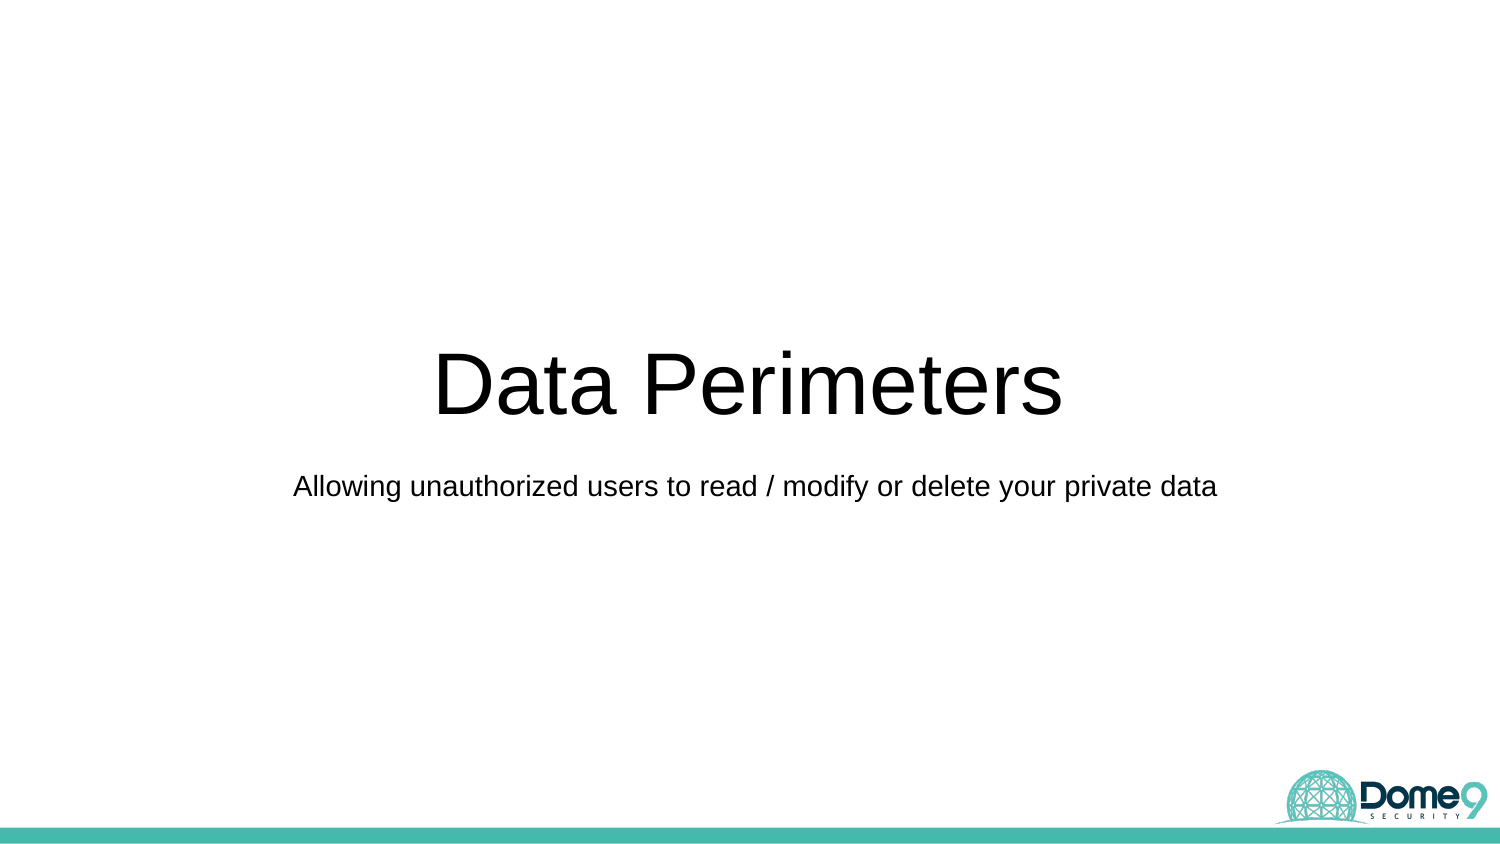

# Data Perimeters
Allowing unauthorized users to read / modify or delete your private data